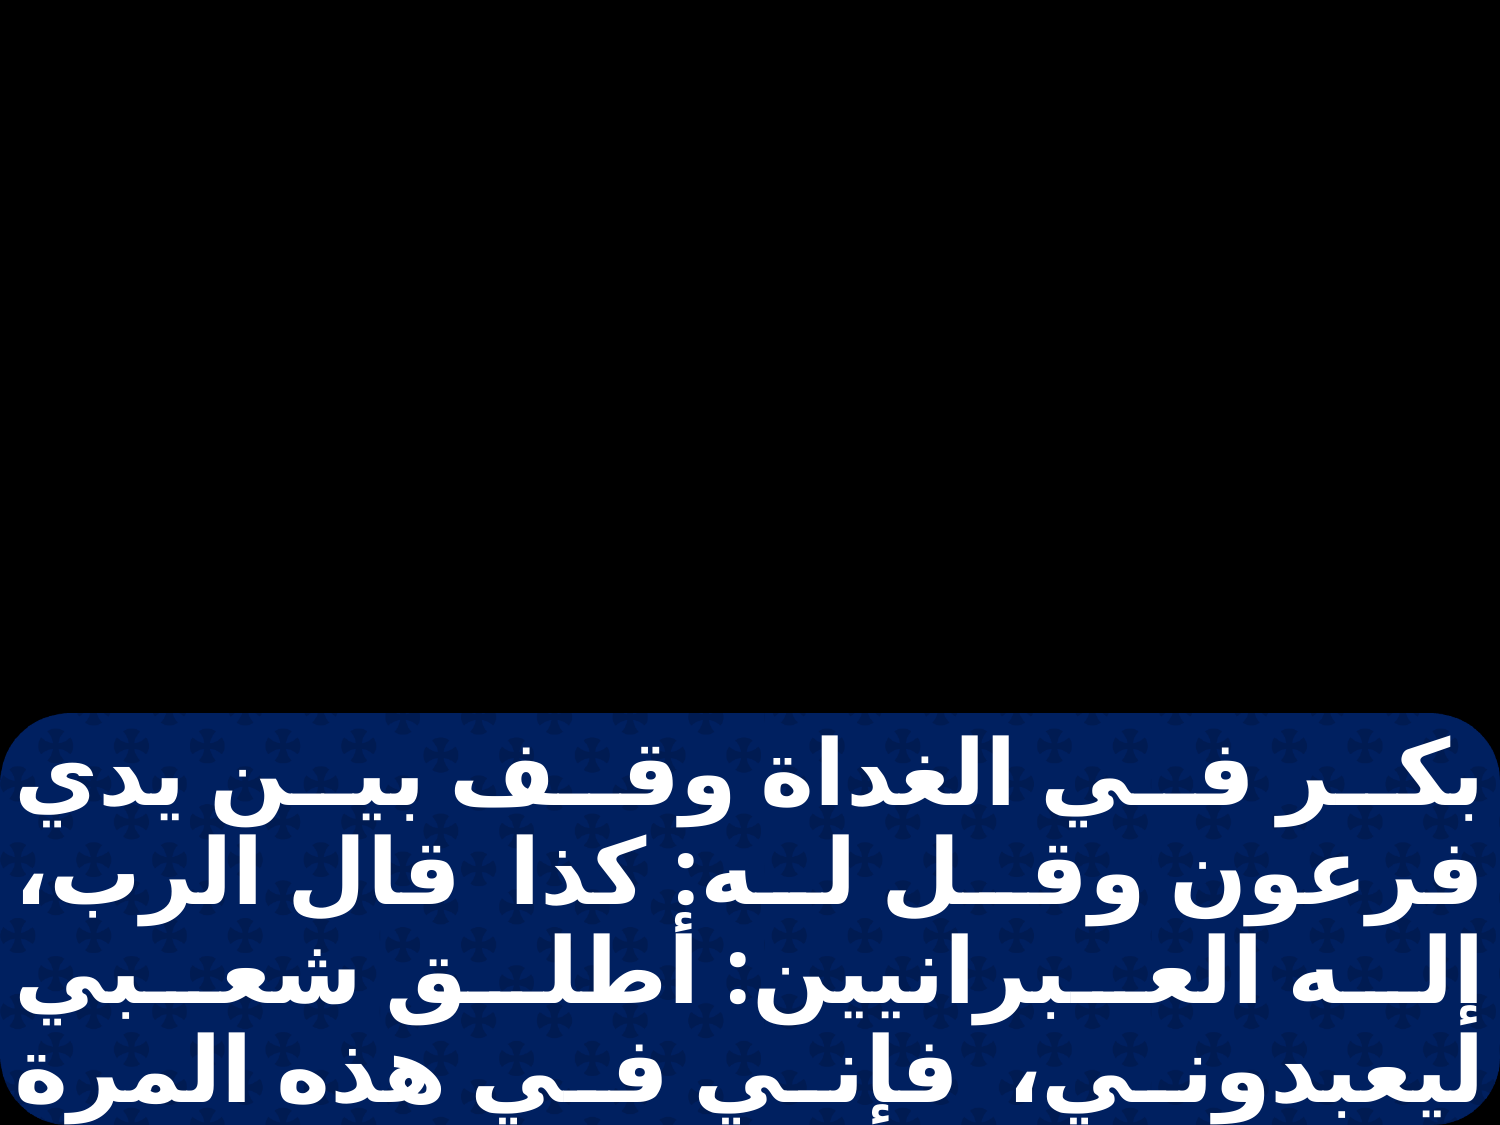

بكر في الغداة وقف بين يدي فرعون وقل له: كذا  قال الرب، إله العبرانيين: أطلق شعبي ليعبدوني،  فإني في هذه المرة منزل جميع ضرباتي على قلبك  وعلى عبيدك وعلى شعبك، لكي تعلم أنه ليس مثلي